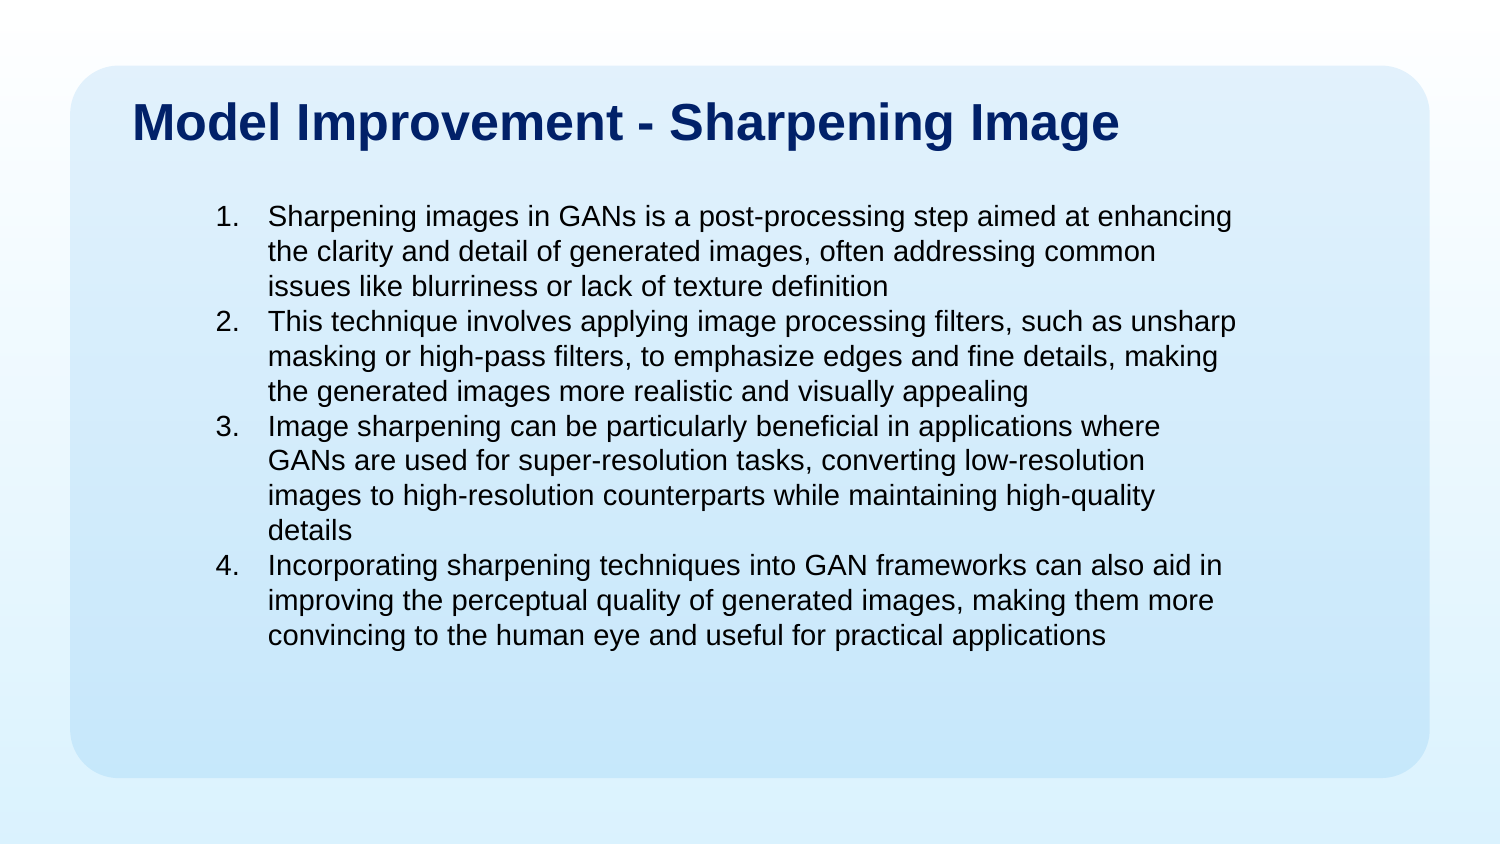

# Model Improvement - Sharpening Image
Sharpening images in GANs is a post-processing step aimed at enhancing the clarity and detail of generated images, often addressing common issues like blurriness or lack of texture definition
This technique involves applying image processing filters, such as unsharp masking or high-pass filters, to emphasize edges and fine details, making the generated images more realistic and visually appealing
Image sharpening can be particularly beneficial in applications where GANs are used for super-resolution tasks, converting low-resolution images to high-resolution counterparts while maintaining high-quality details
Incorporating sharpening techniques into GAN frameworks can also aid in improving the perceptual quality of generated images, making them more convincing to the human eye and useful for practical applications